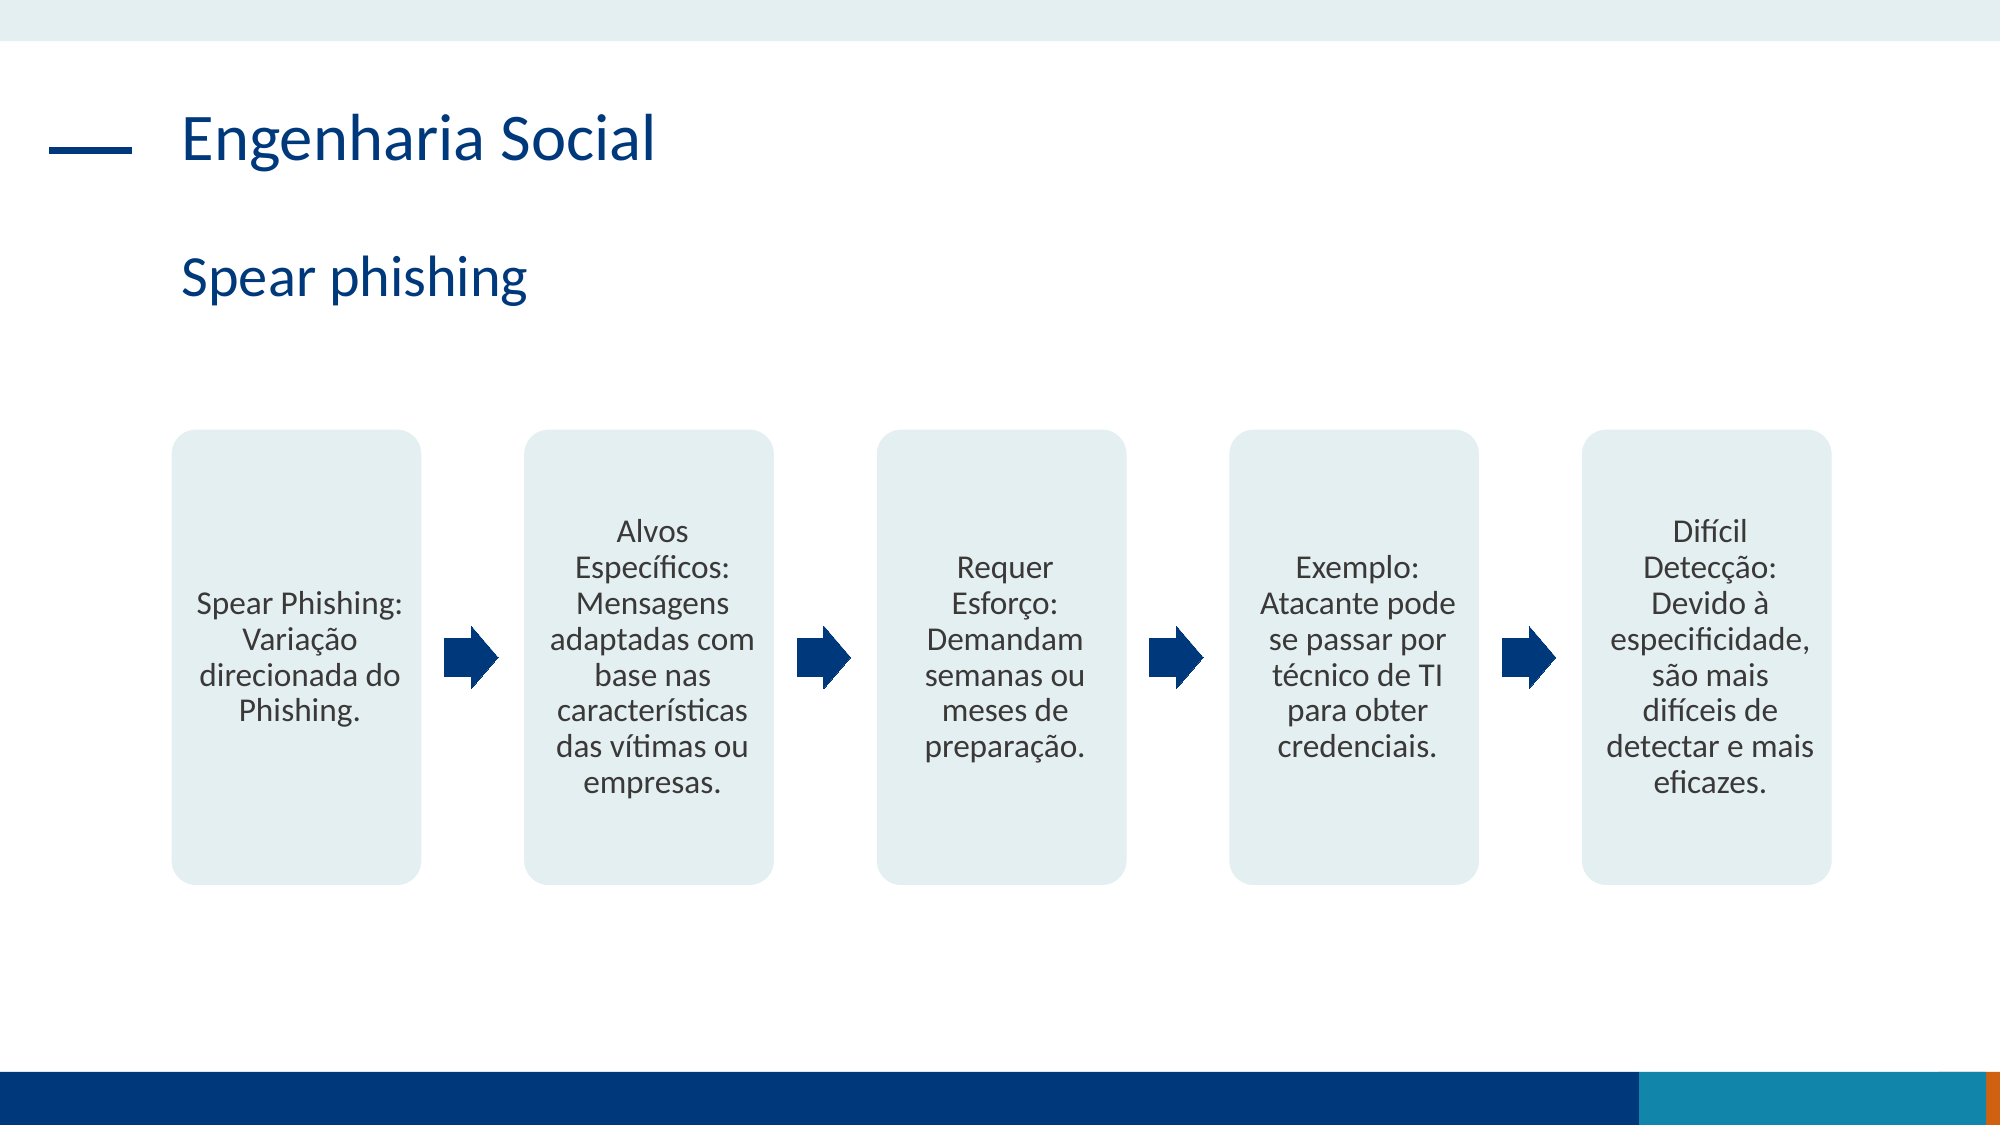

Engenharia Social
Spear phishing

Spear Phishing: Variação direcionada do Phishing.

Alvos Específicos: Mensagens adaptadas com base nas características das vítimas ou empresas.

Requer Esforço: Demandam semanas ou meses de preparação.

Exemplo: Atacante pode se passar por técnico de TI para obter credenciais.

Difícil Detecção: Devido à especificidade, são mais difíceis de detectar e mais eficazes.